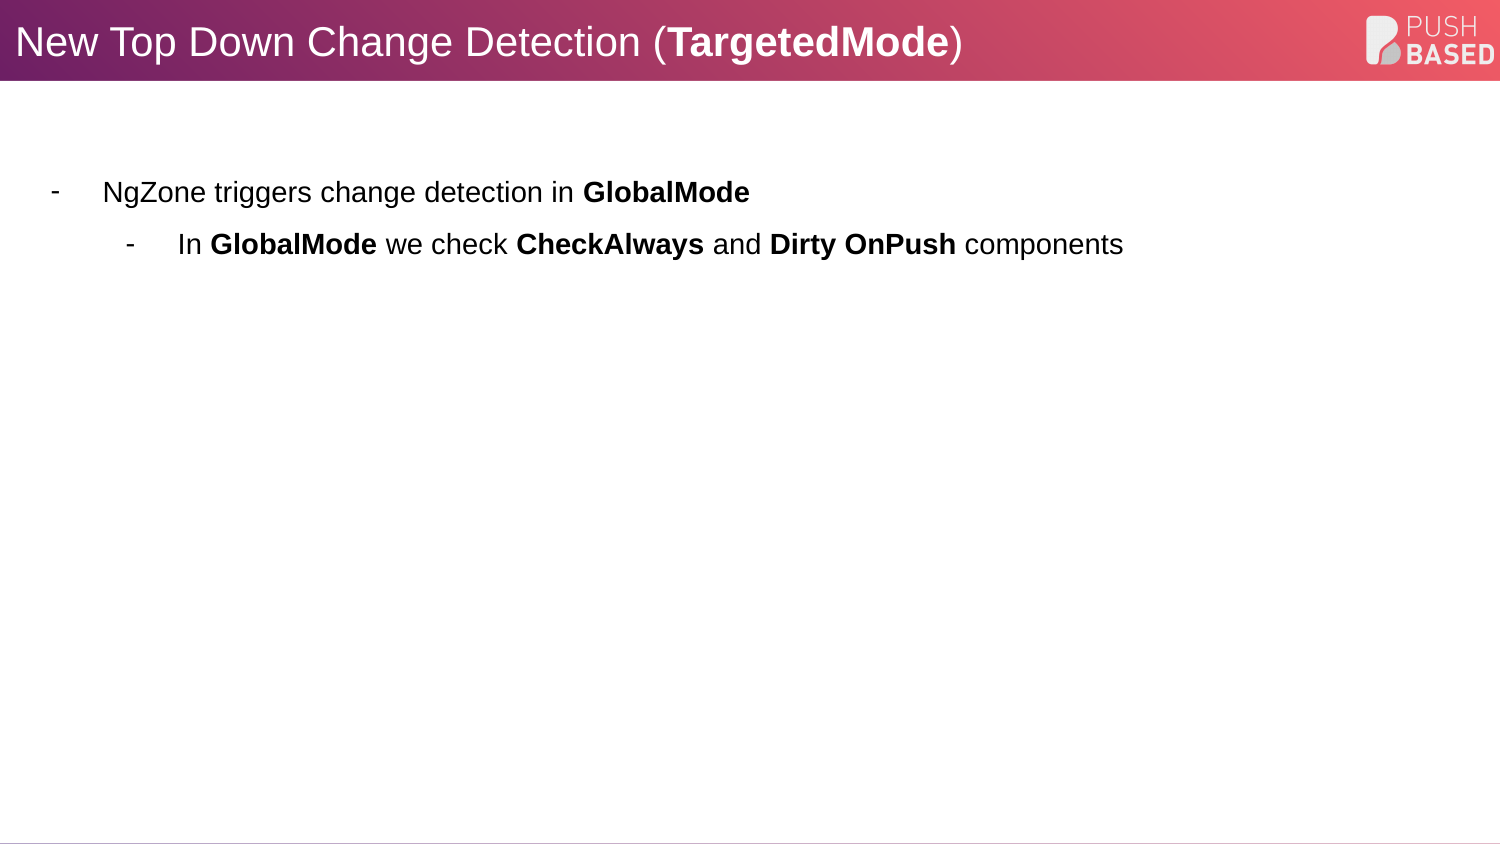

# New Top Down Change Detection (TargetedMode)
NgZone triggers change detection in GlobalMode
In GlobalMode we check CheckAlways and Dirty OnPush components